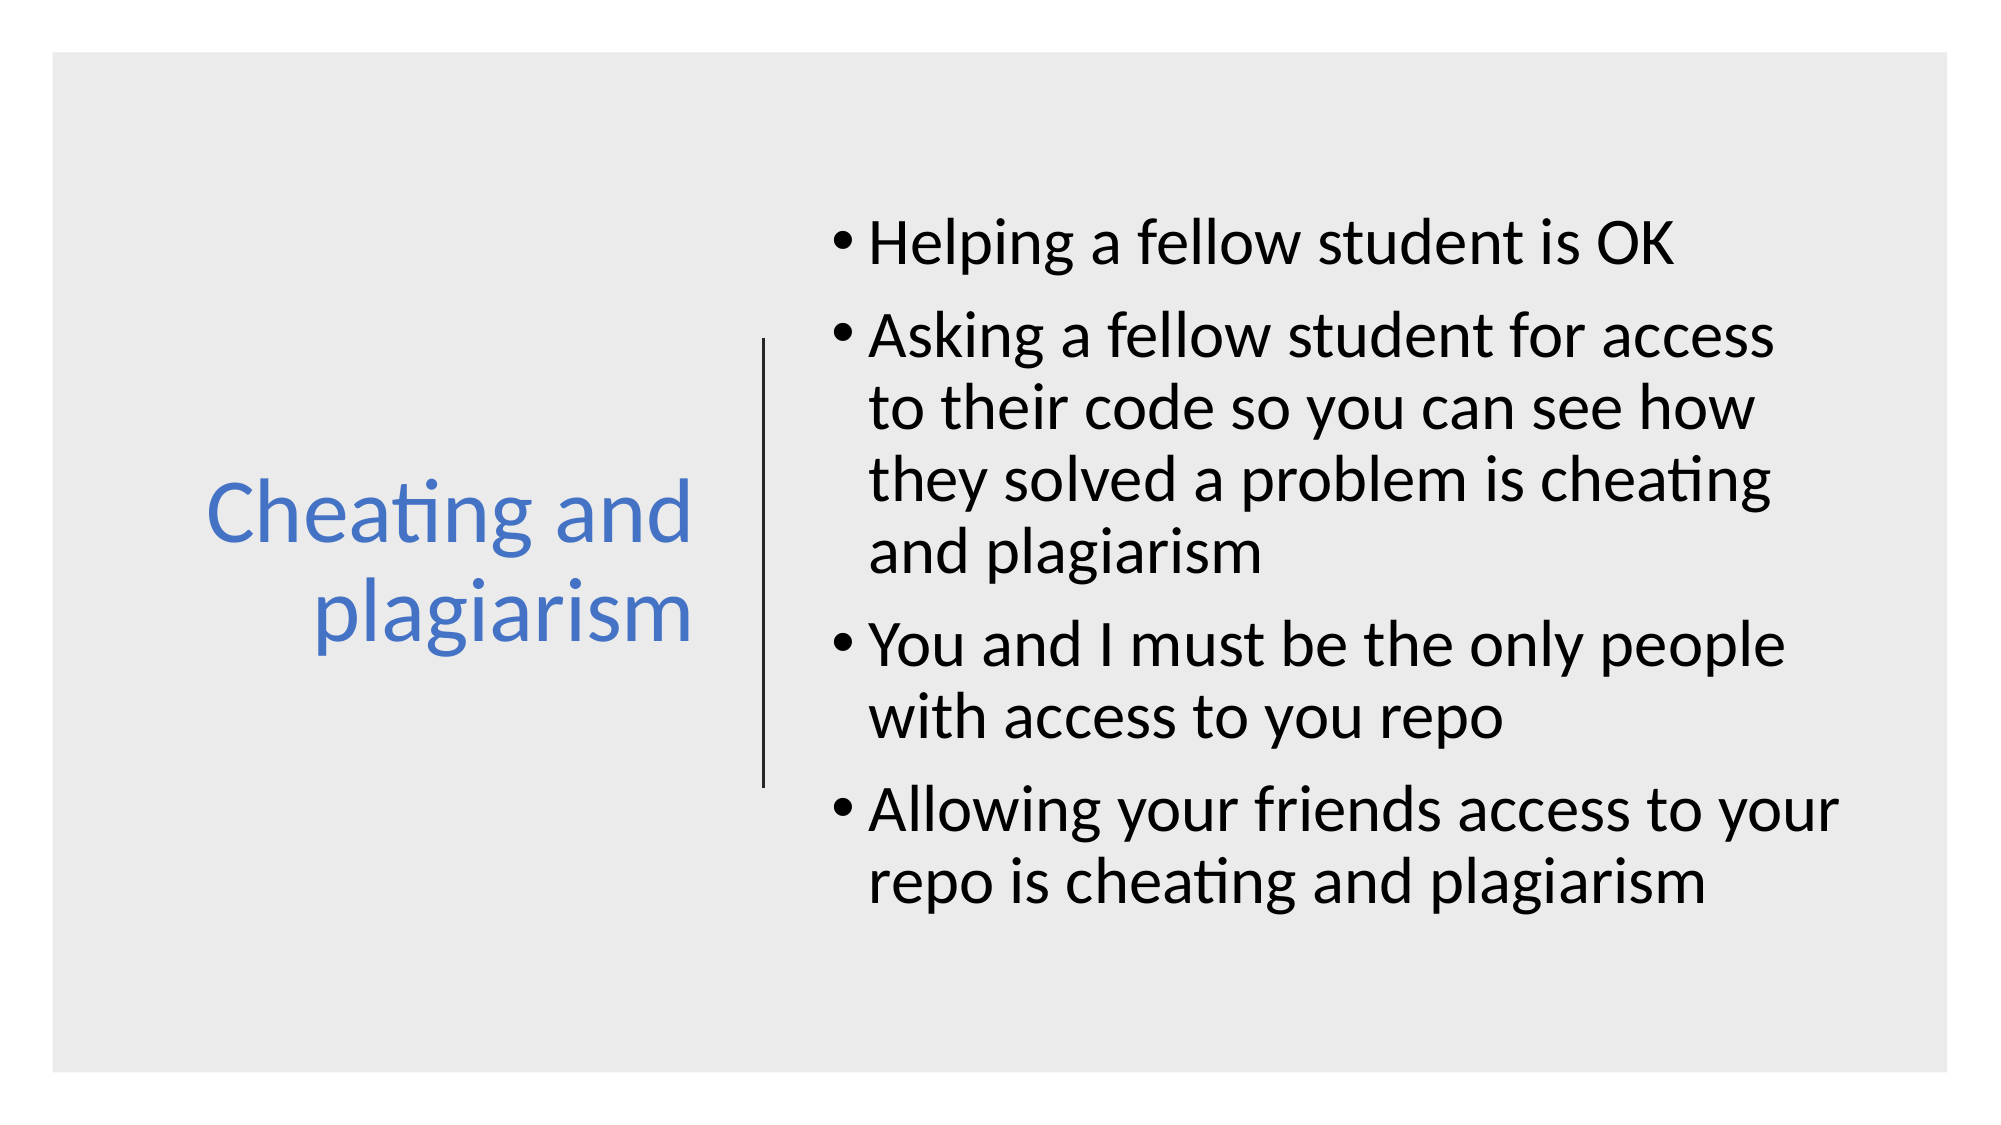

# Cheating and plagiarism
Helping a fellow student is OK
Asking a fellow student for access to their code so you can see how they solved a problem is cheating and plagiarism
You and I must be the only people with access to you repo
Allowing your friends access to your repo is cheating and plagiarism